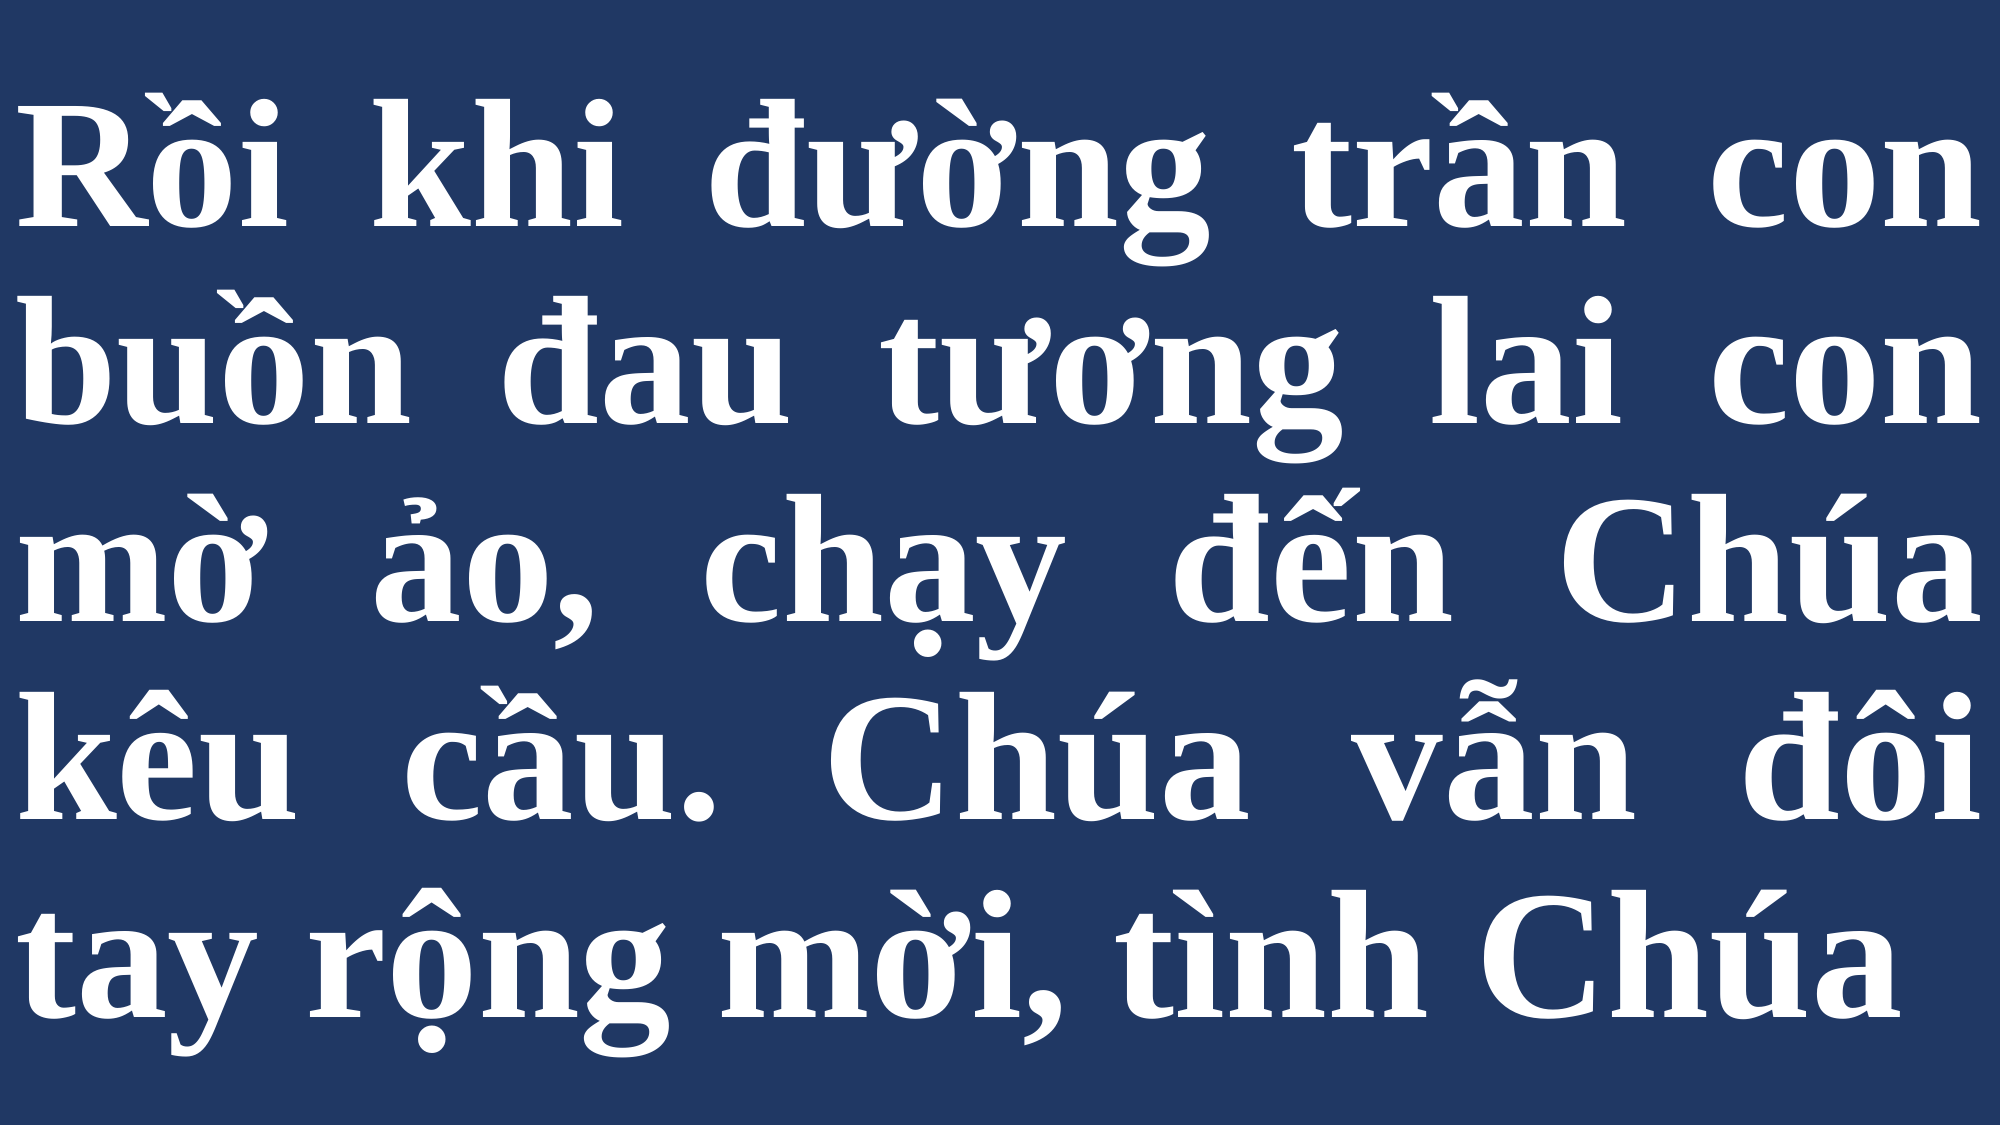

# Rồi khi đường trần con buồn đau tương lai con mờ ảo, chạy đến Chúa kêu cầu. Chúa vẫn đôi tay rộng mời, tình Chúa